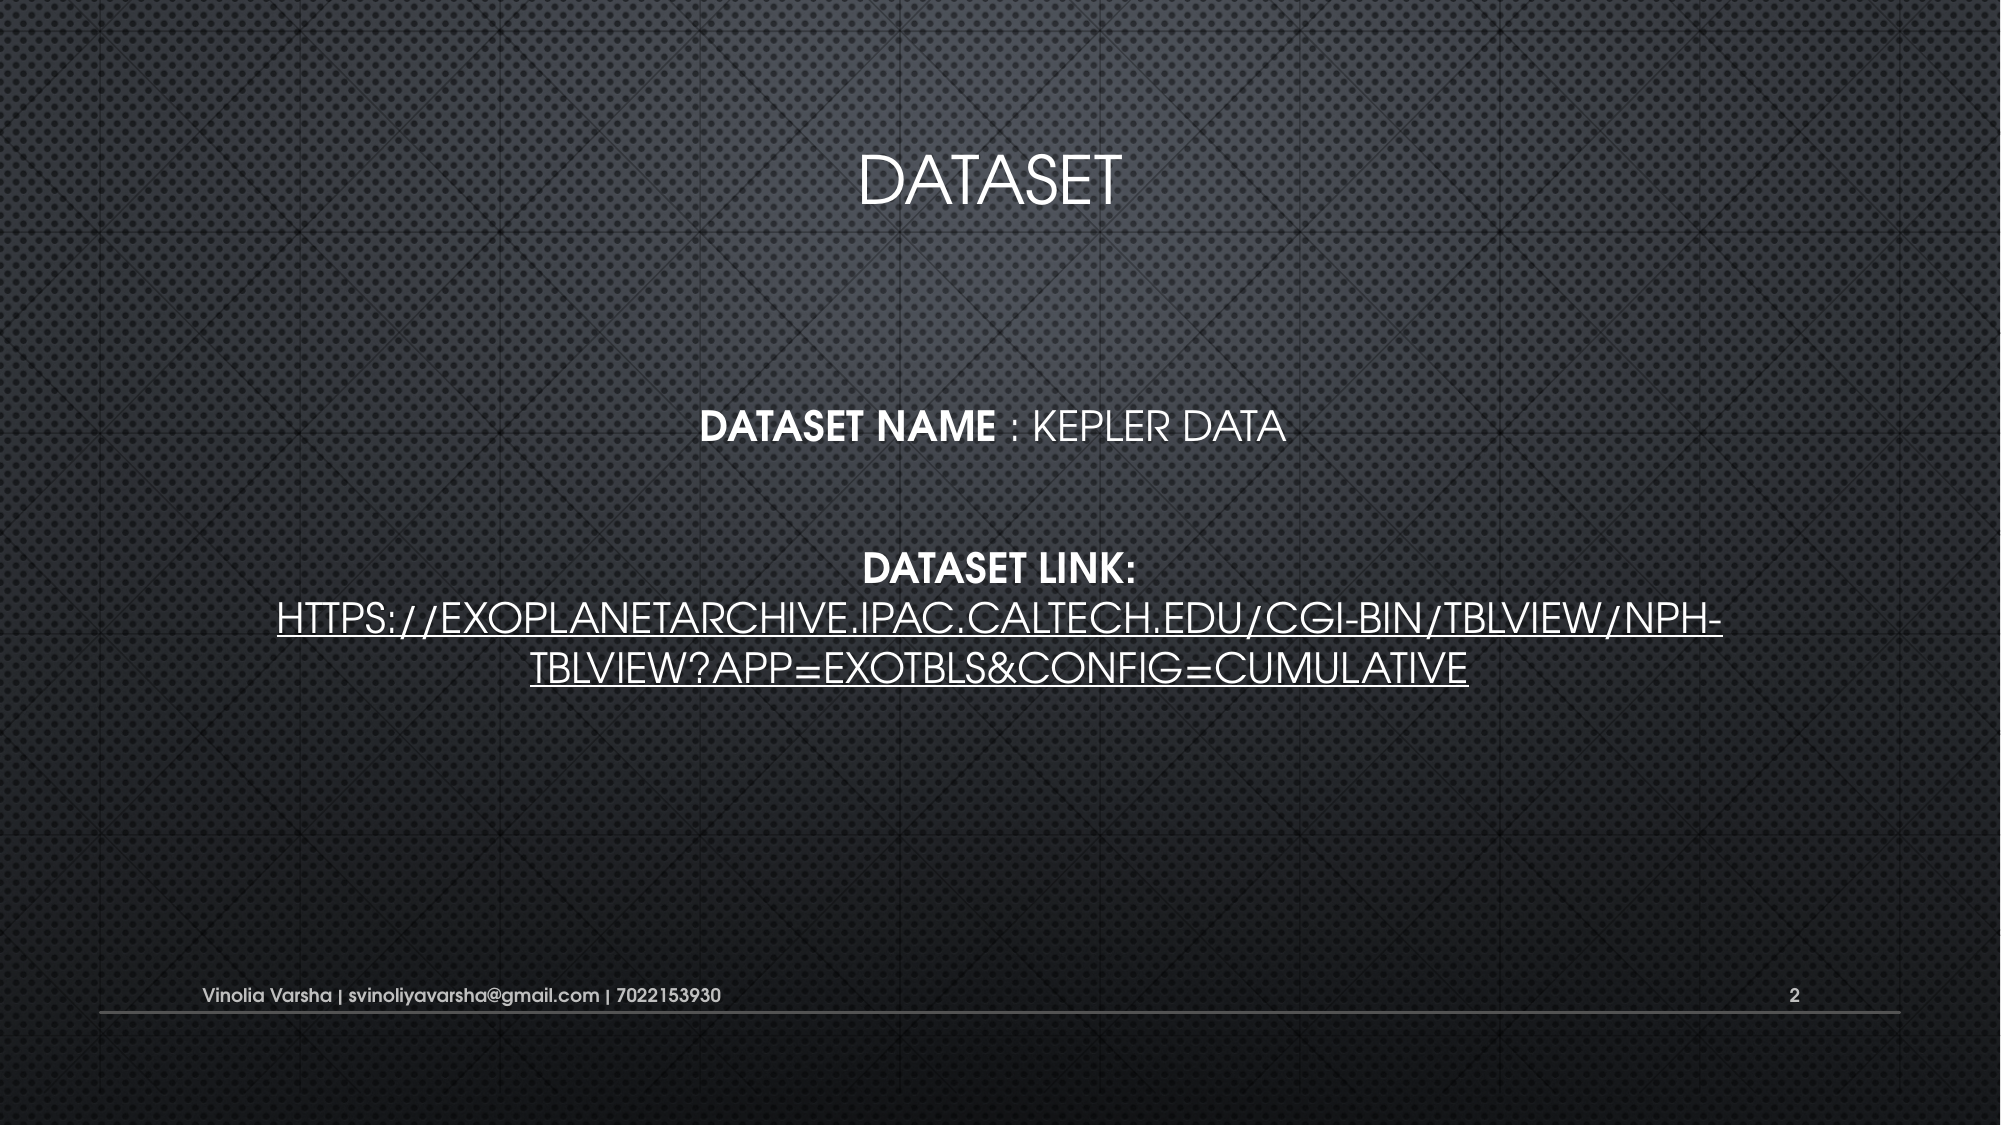

# Dataset
Dataset name : kepler Data

Dataset link: https://exoplanetarchive.ipac.caltech.edu/cgi-bin/TblView/nph-tblView?app=ExoTbls&config=cumulative

Vinolia Varsha | svinoliyavarsha@gmail.com | 7022153930
2